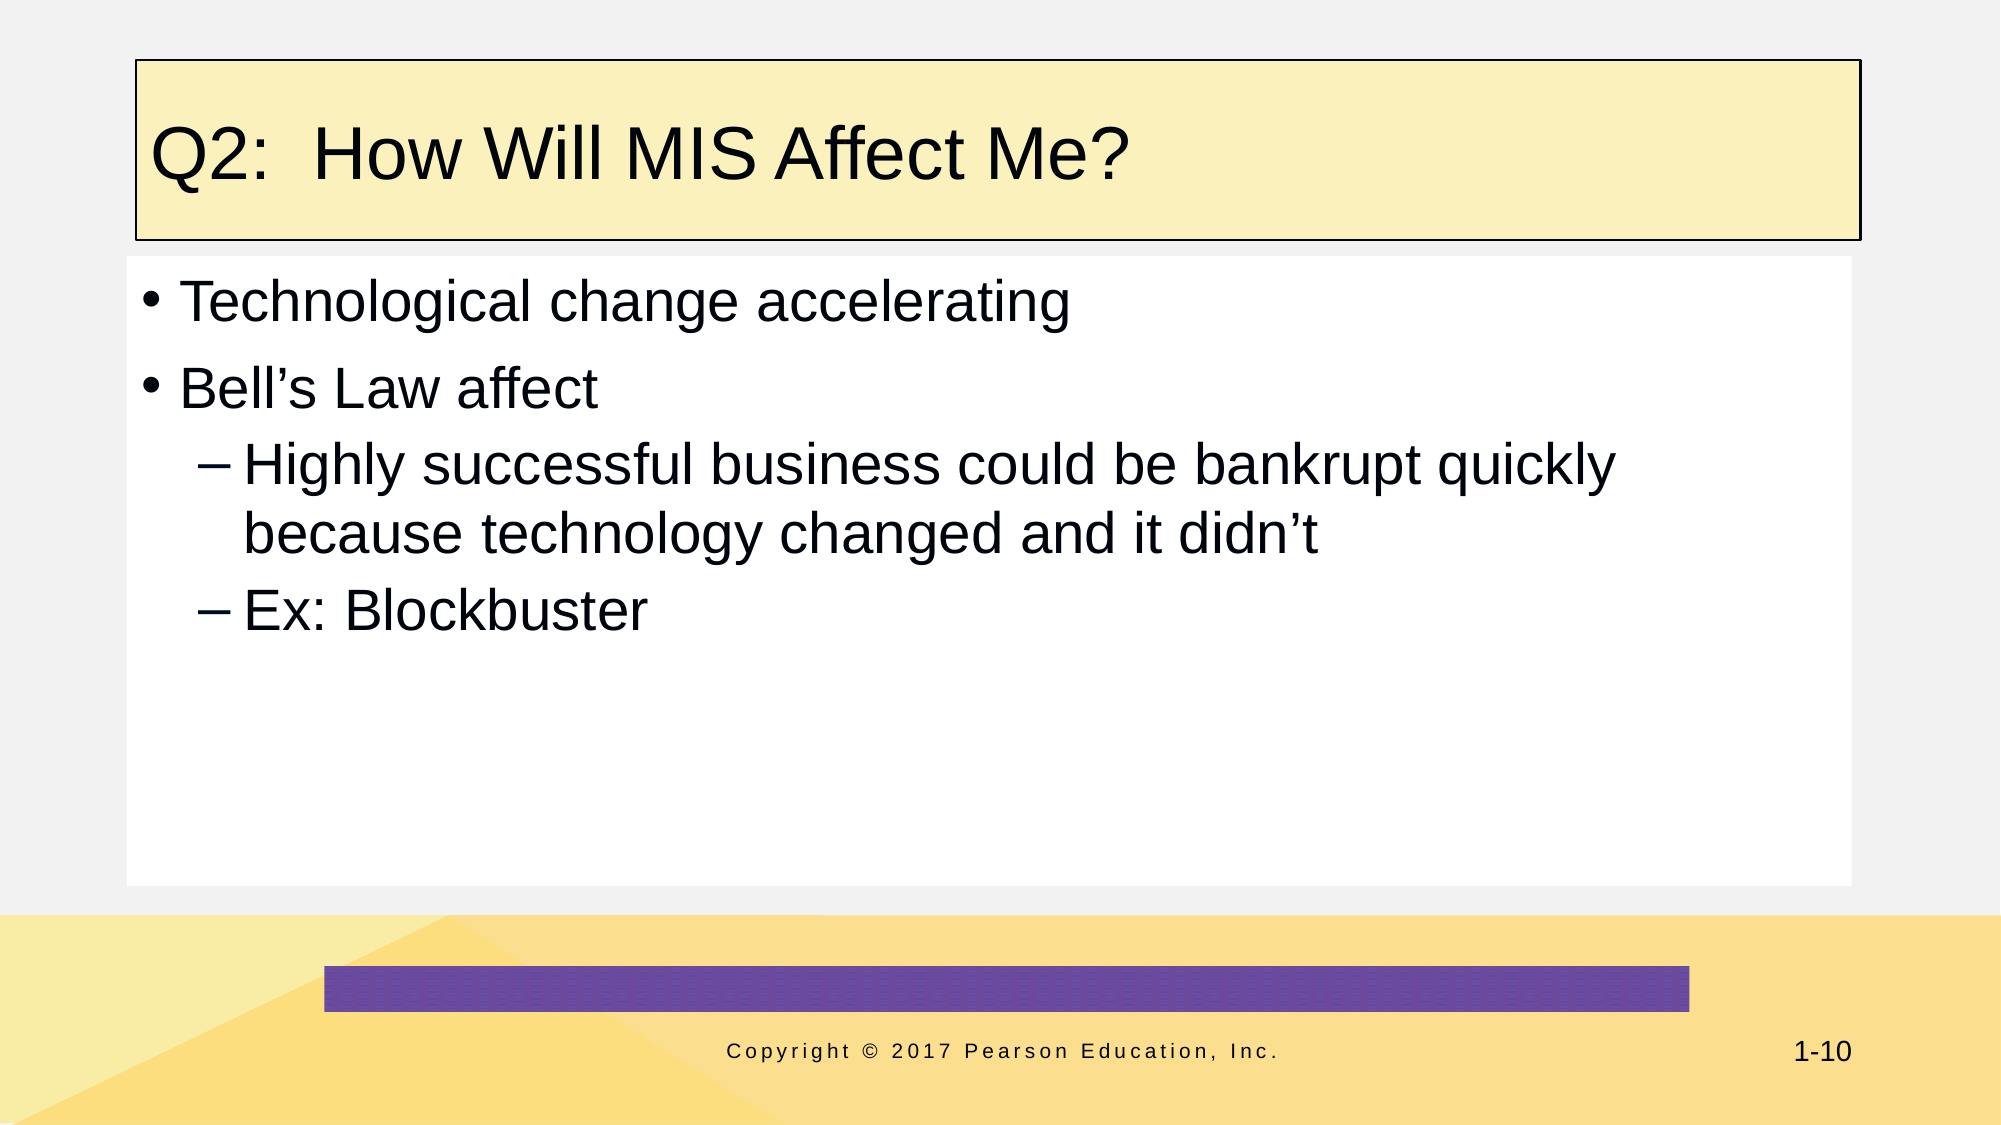

# Q2:  How Will MIS Affect Me?
Technological change accelerating
Bell’s Law affect
Highly successful business could be bankrupt quickly because technology changed and it didn’t
Ex: Blockbuster

Copyright © 2017 Pearson Education, Inc.